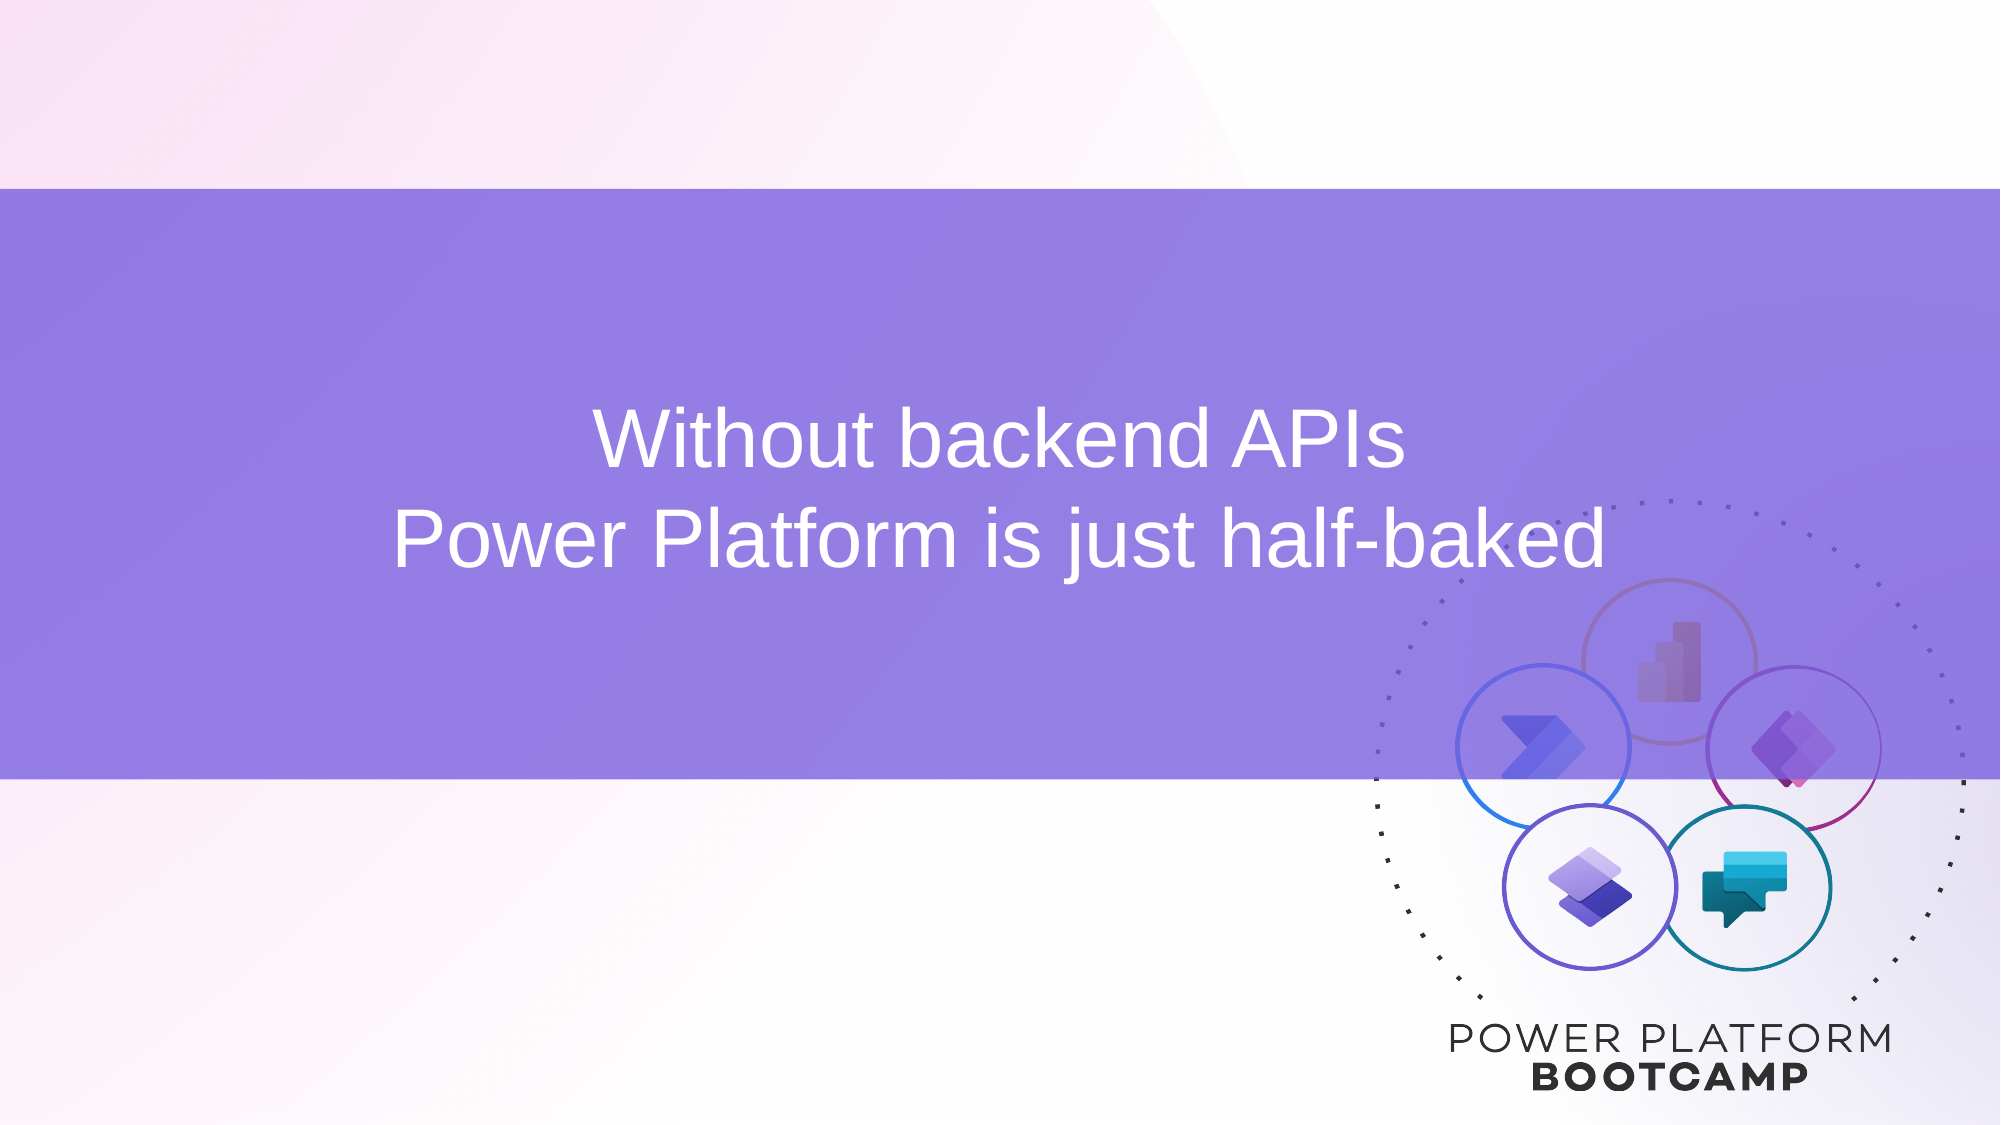

Without backend APIs
Power Platform is just half-baked